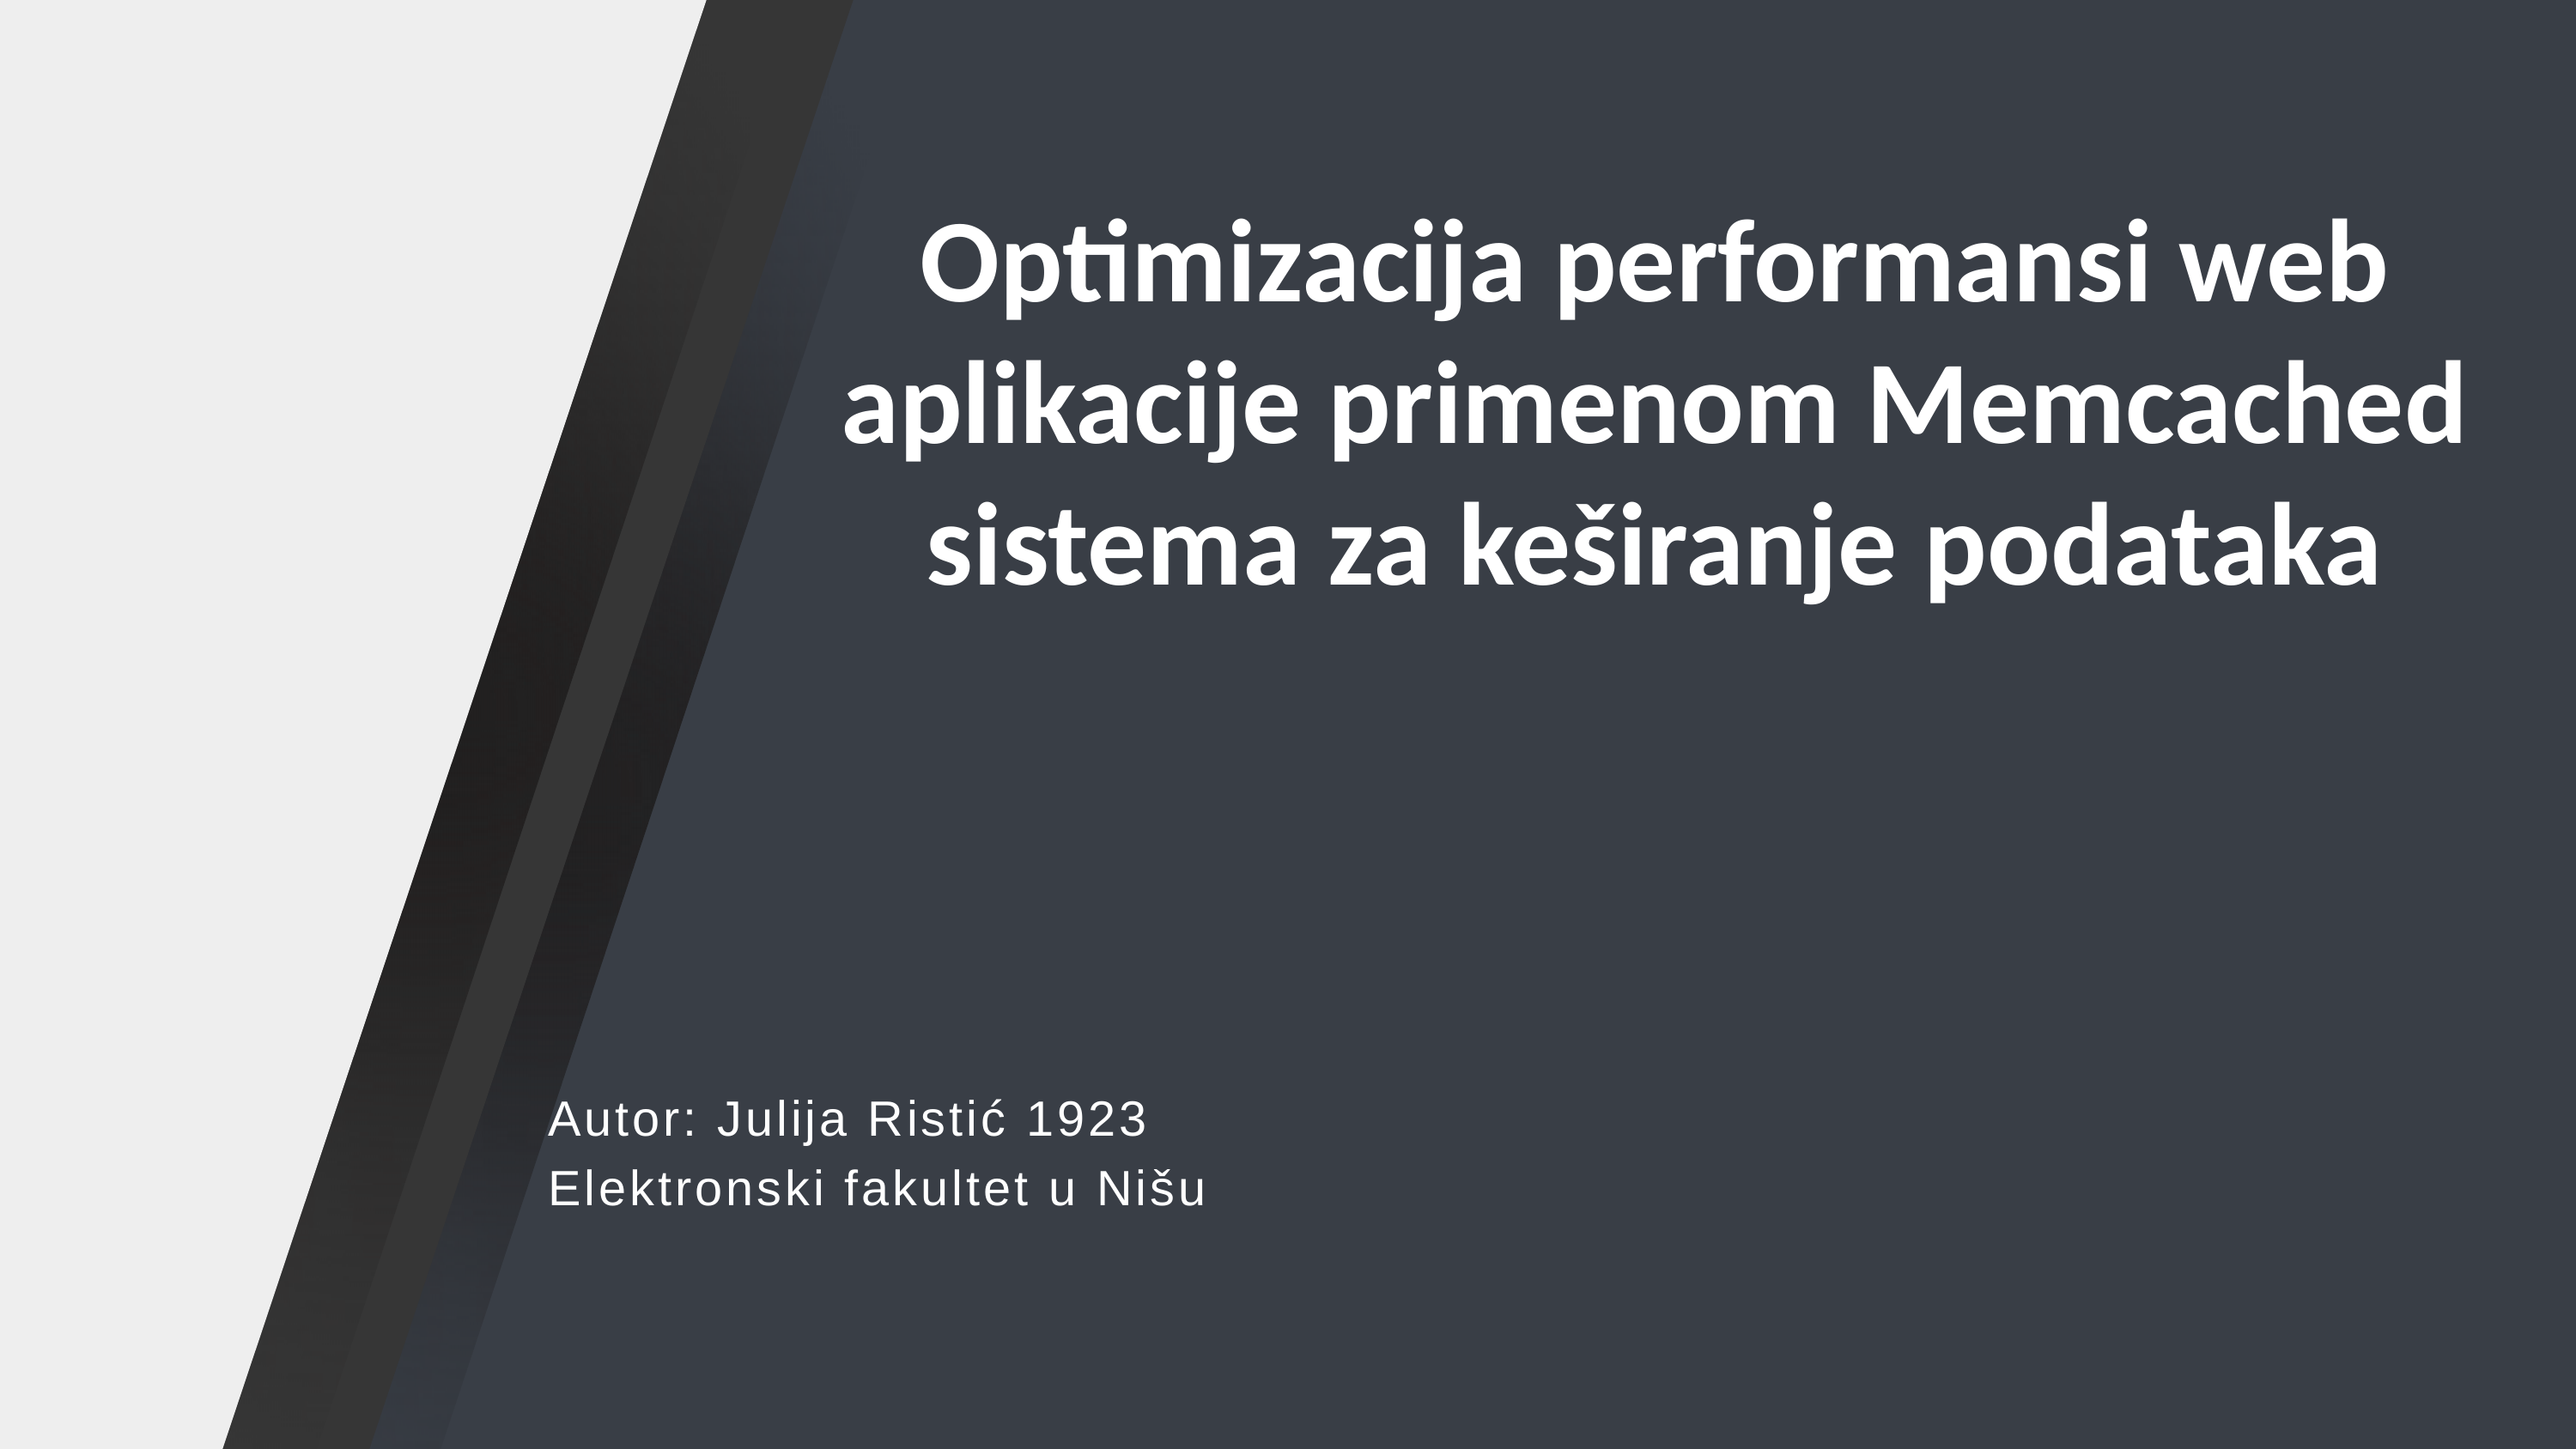

Optimizacija performansi web aplikacije primenom Memcached sistema za keširanje podataka

Autor: Julija Ristić 1923
Elektronski fakultet u Nišu